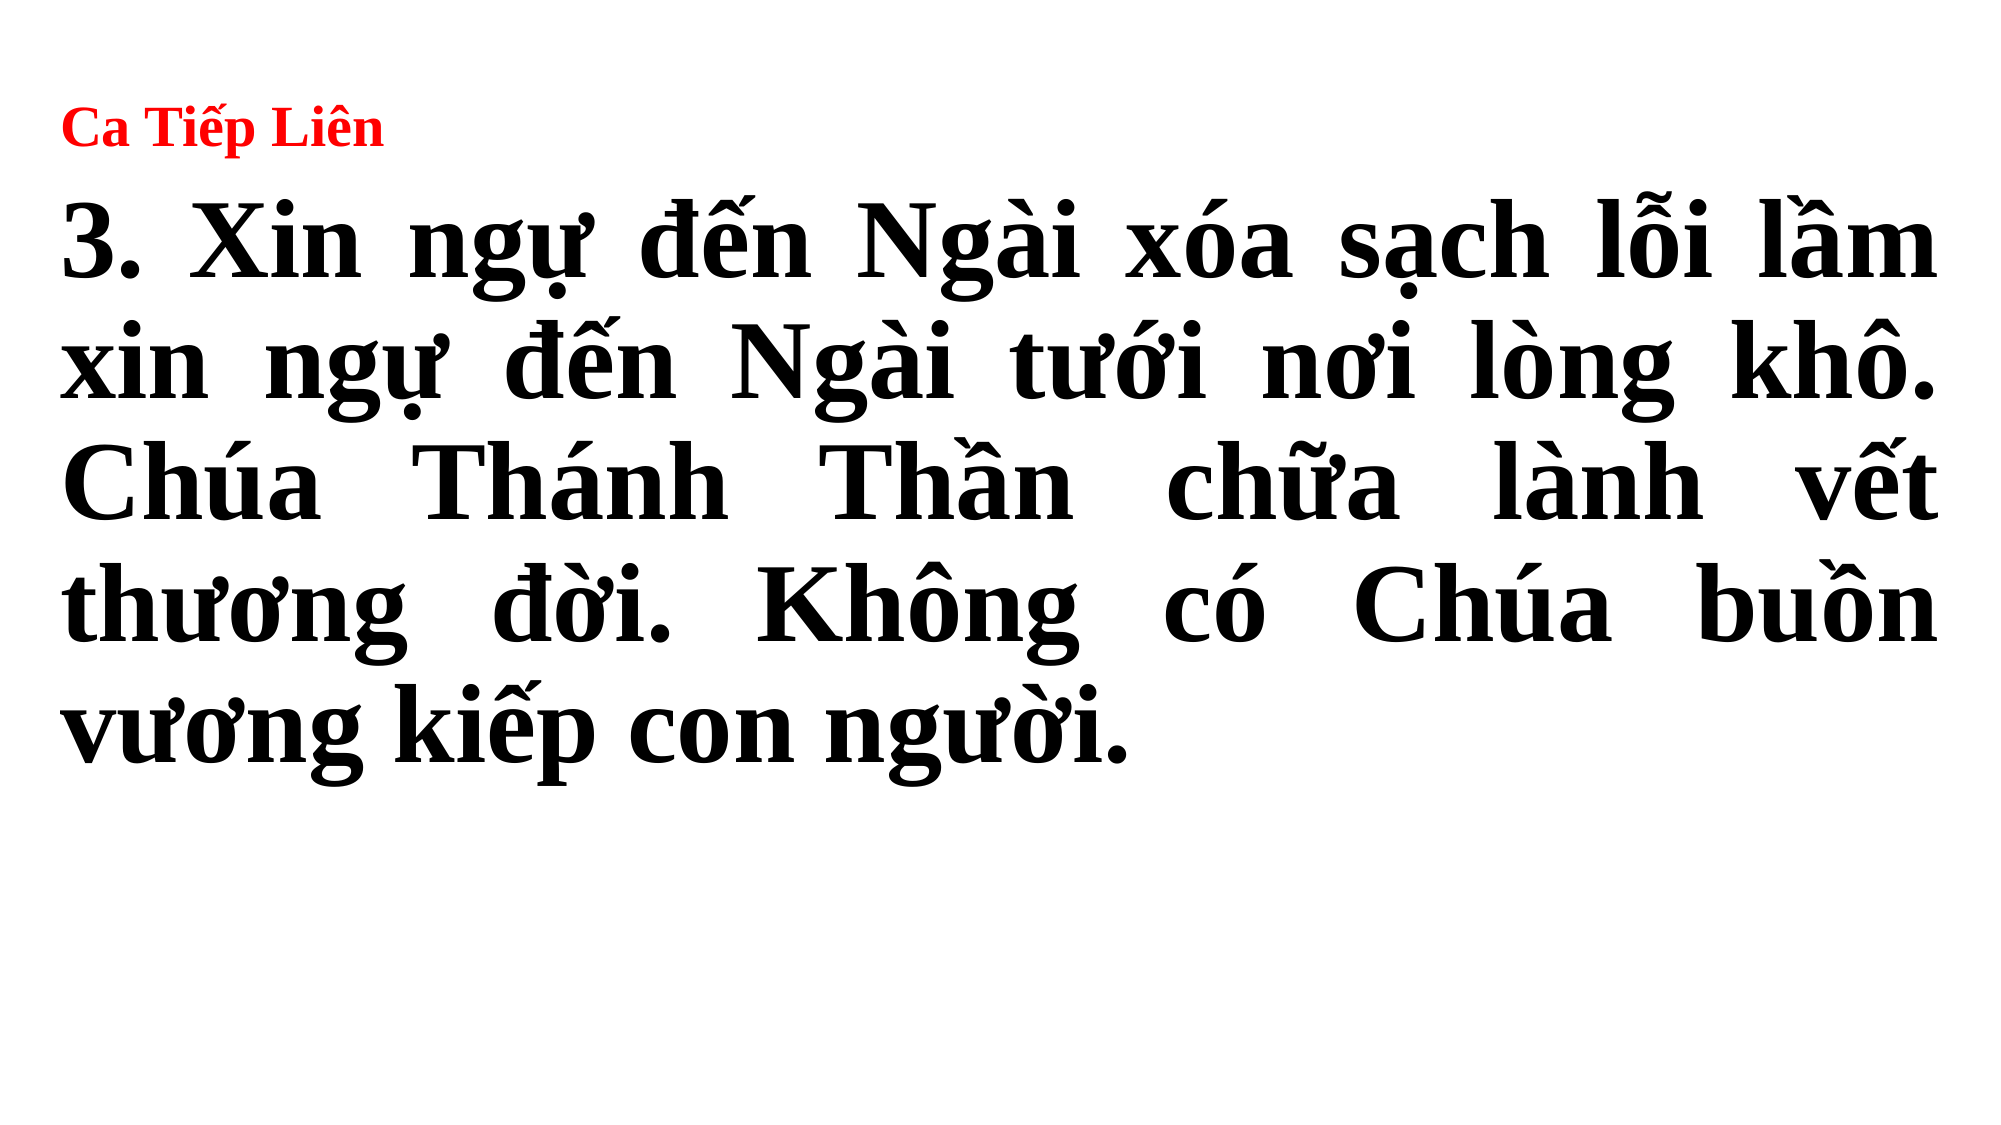

Ca Tiếp Liên
3. Xin ngự đến Ngài xóa sạch lỗi lầm xin ngự đến Ngài tưới nơi lòng khô. Chúa Thánh Thần chữa lành vết thương đời. Không có Chúa buồn vương kiếp con người.